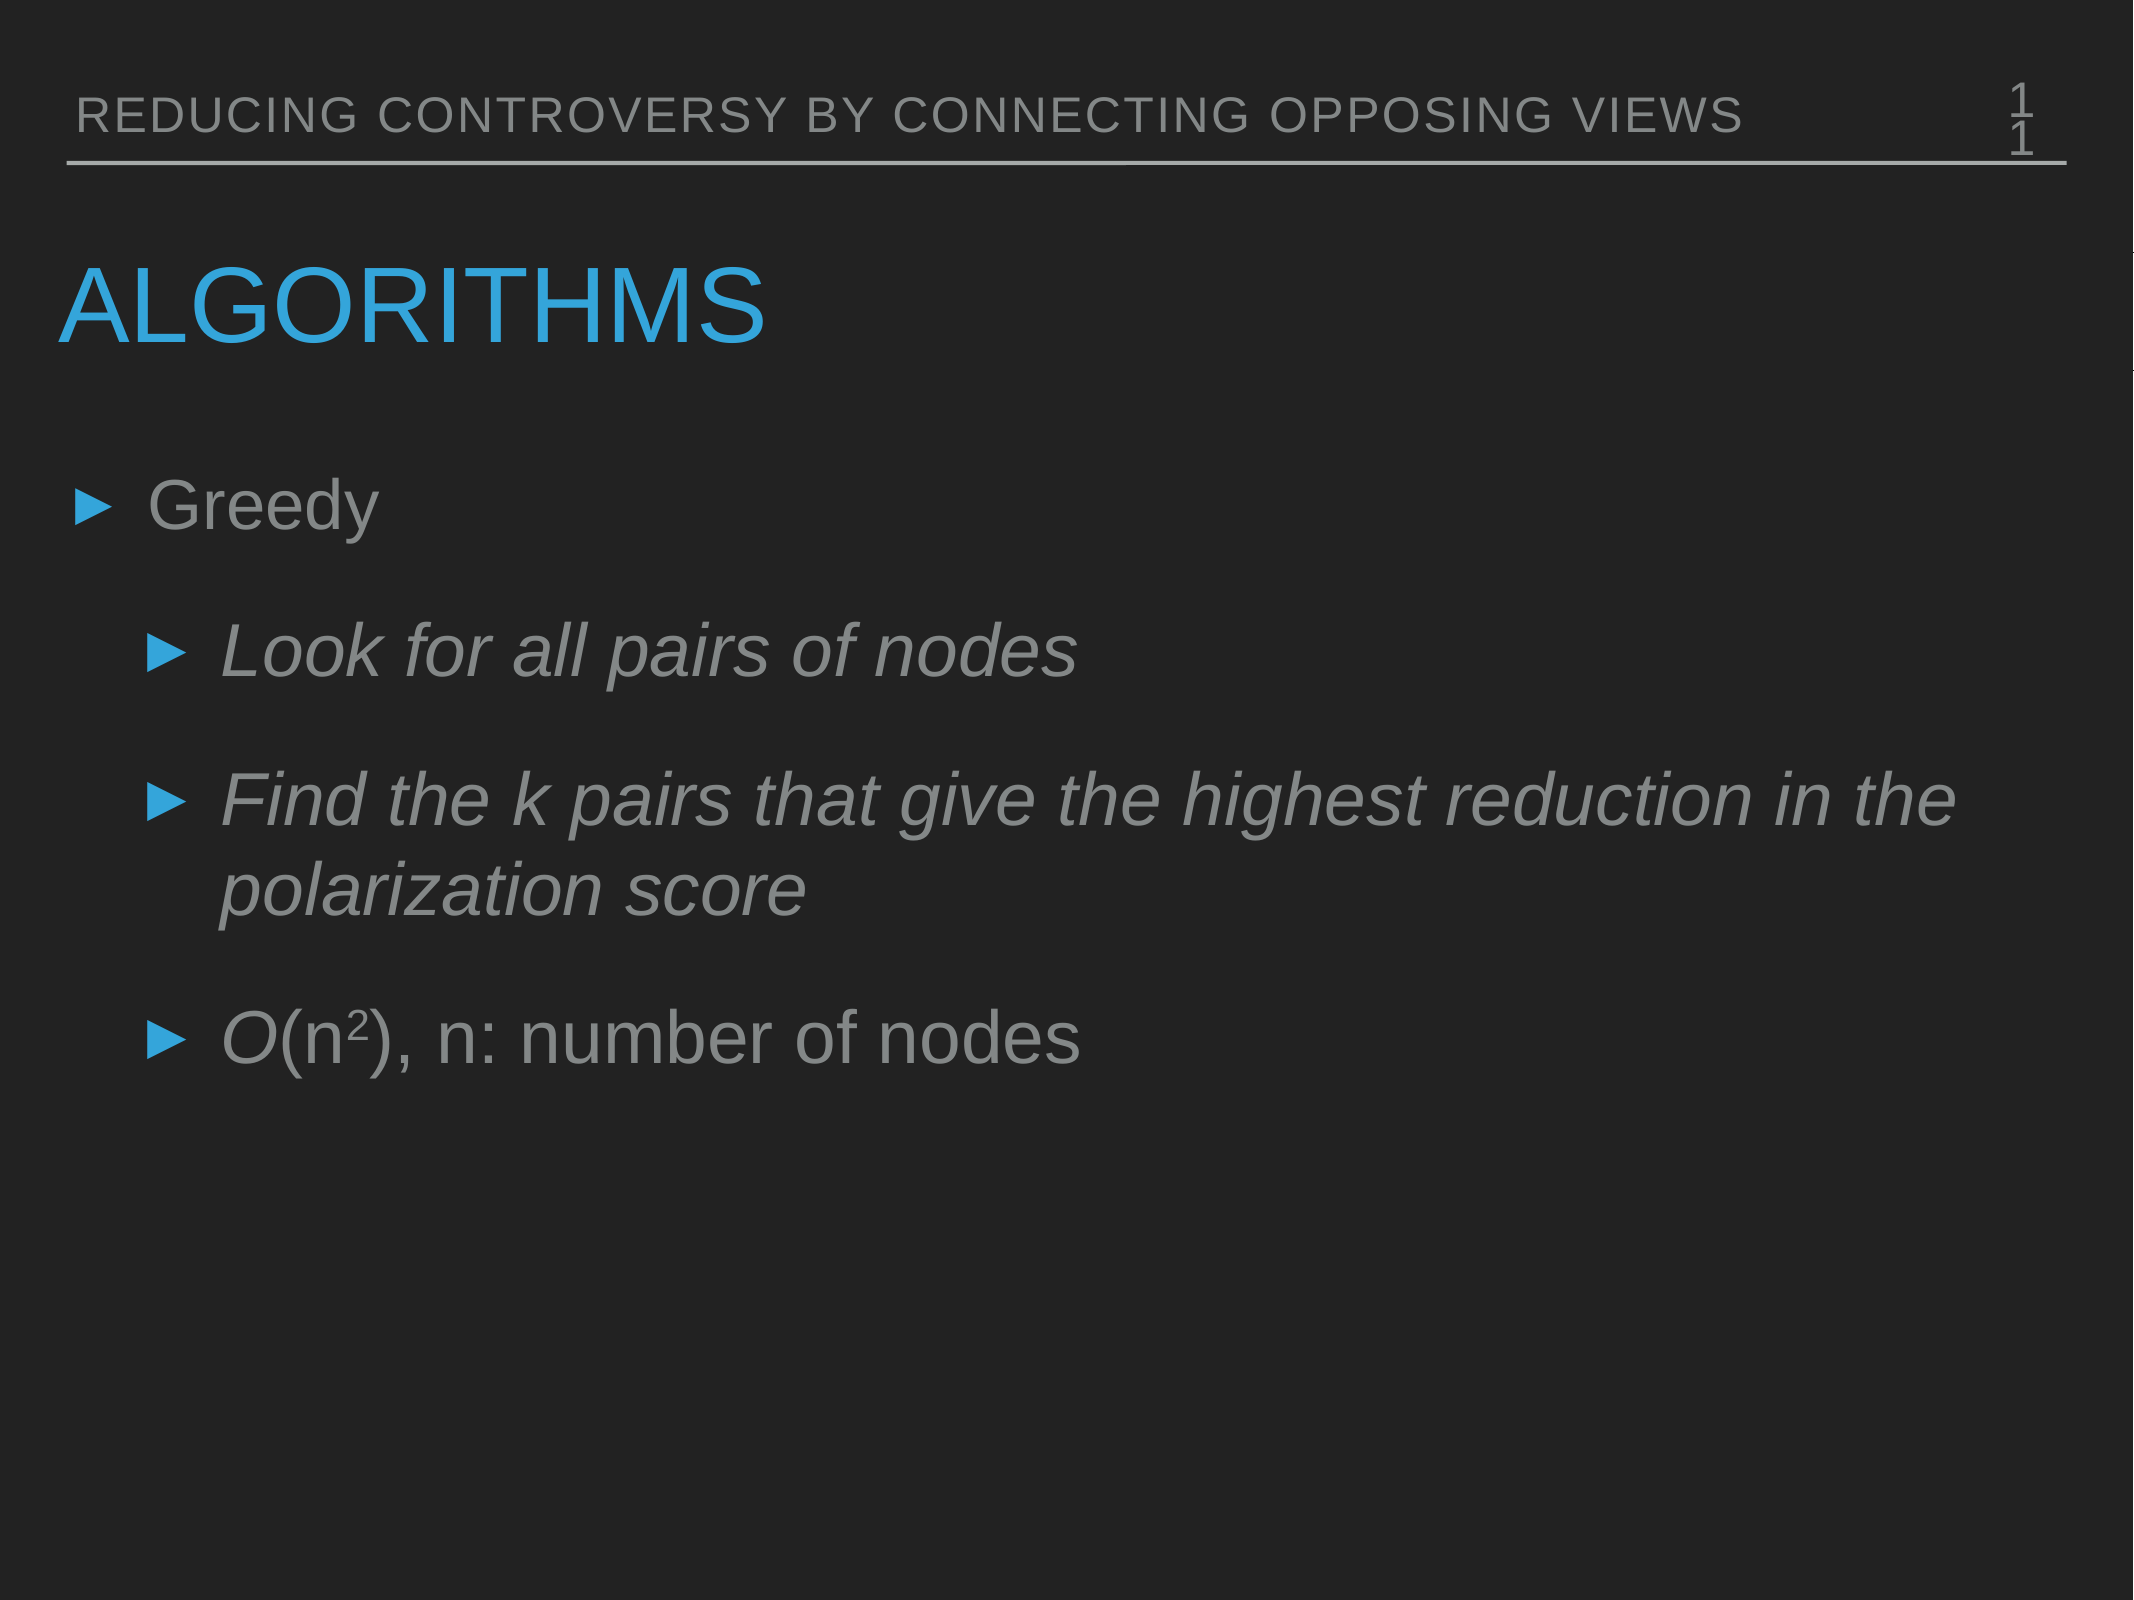

11
Reducing controversy by connecting opposing views
Algorithms
Greedy
Look for all pairs of nodes
Find the k pairs that give the highest reduction in the polarization score
O(n2), n: number of nodes